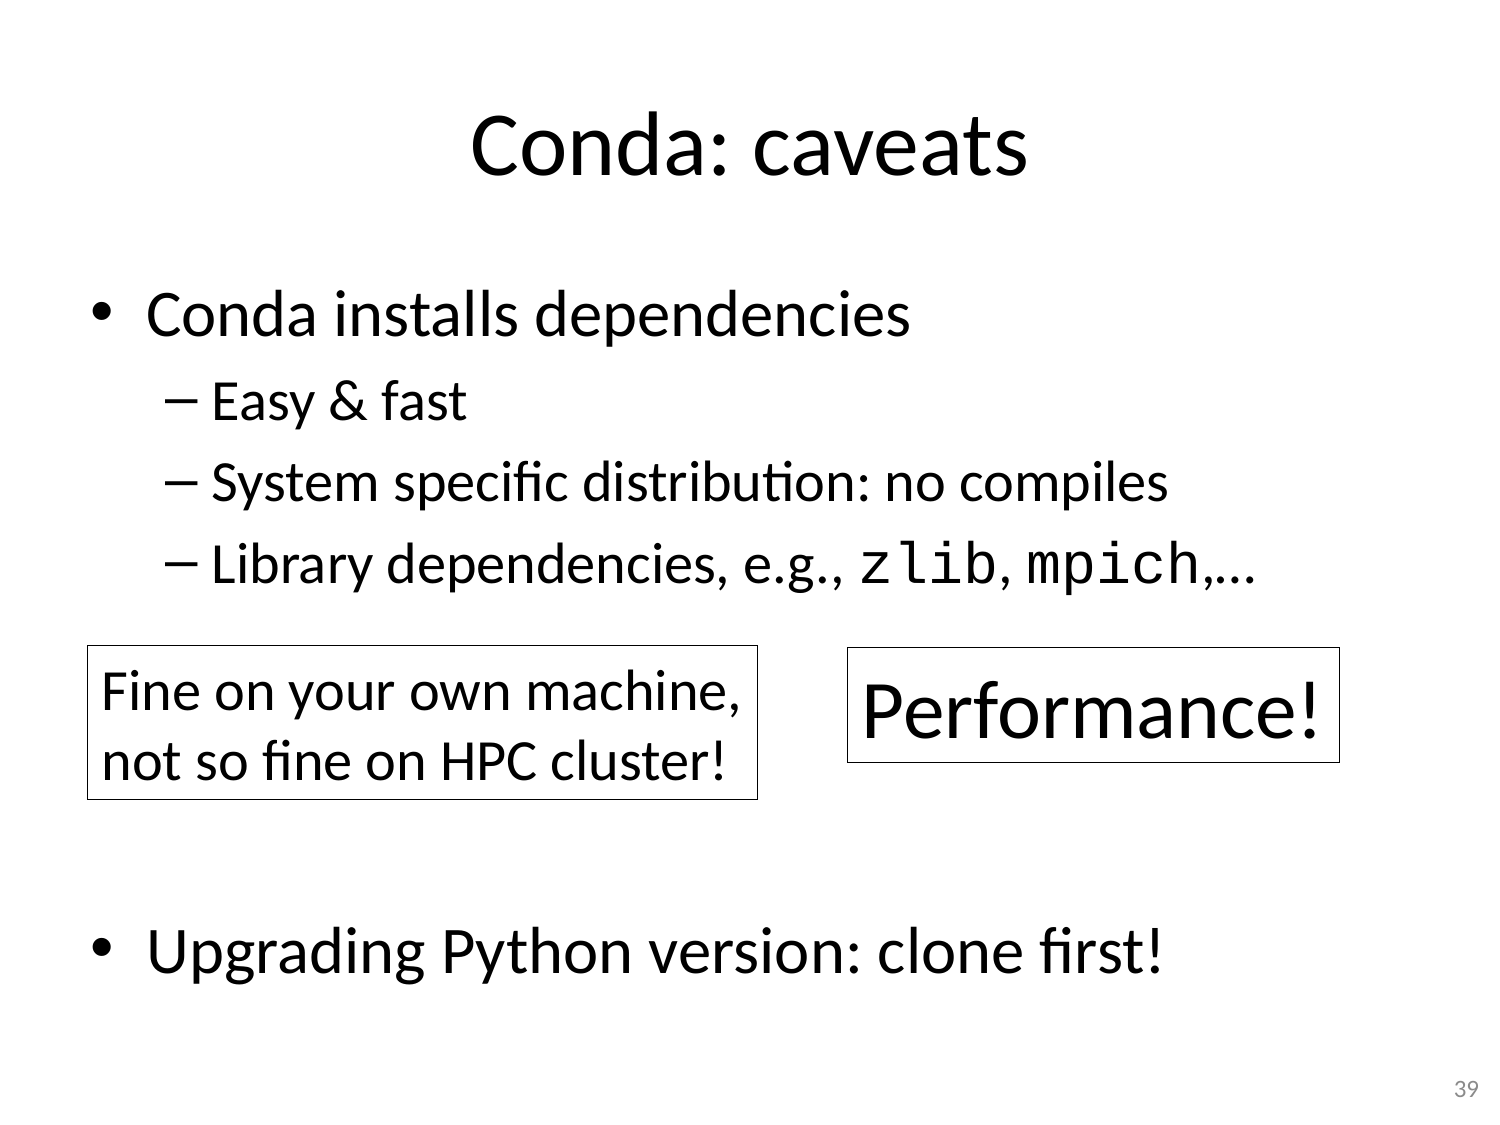

# Conda: caveats
Conda installs dependencies
Easy & fast
System specific distribution: no compiles
Library dependencies, e.g., zlib, mpich,…

Upgrading Python version: clone first!
Fine on your own machine,
not so fine on HPC cluster!
Performance!
39